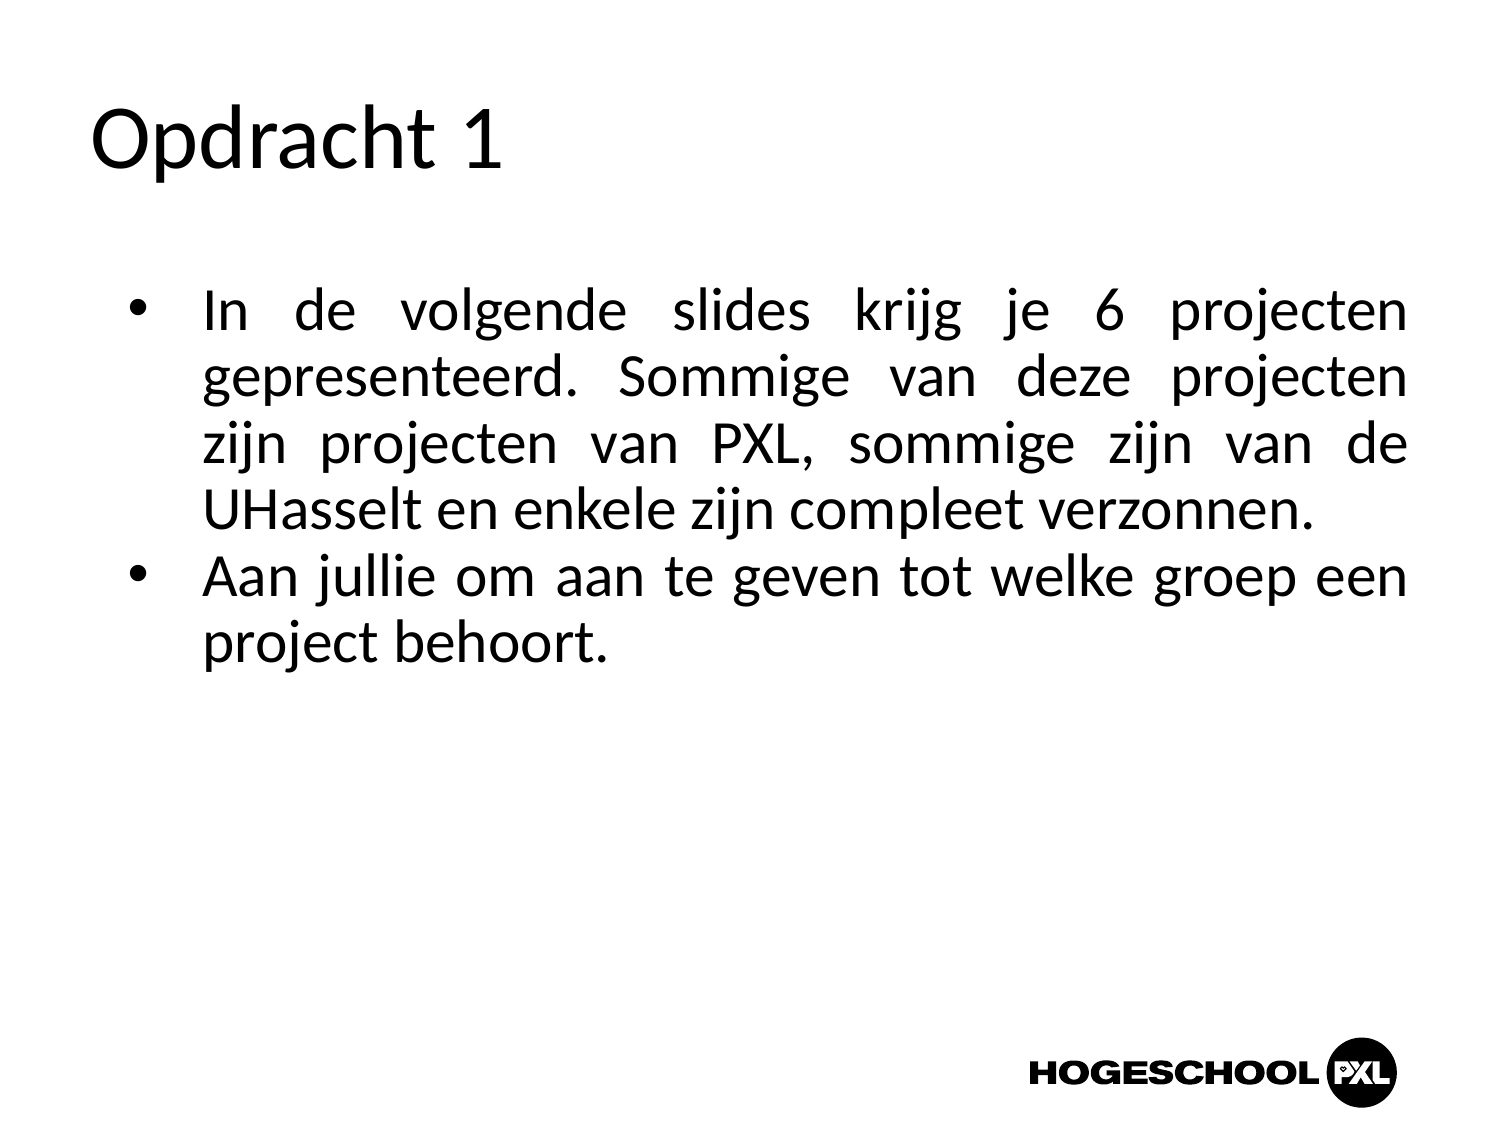

# Opdracht 1
In de volgende slides krijg je 6 projecten gepresenteerd. Sommige van deze projecten zijn projecten van PXL, sommige zijn van de UHasselt en enkele zijn compleet verzonnen.
Aan jullie om aan te geven tot welke groep een project behoort.